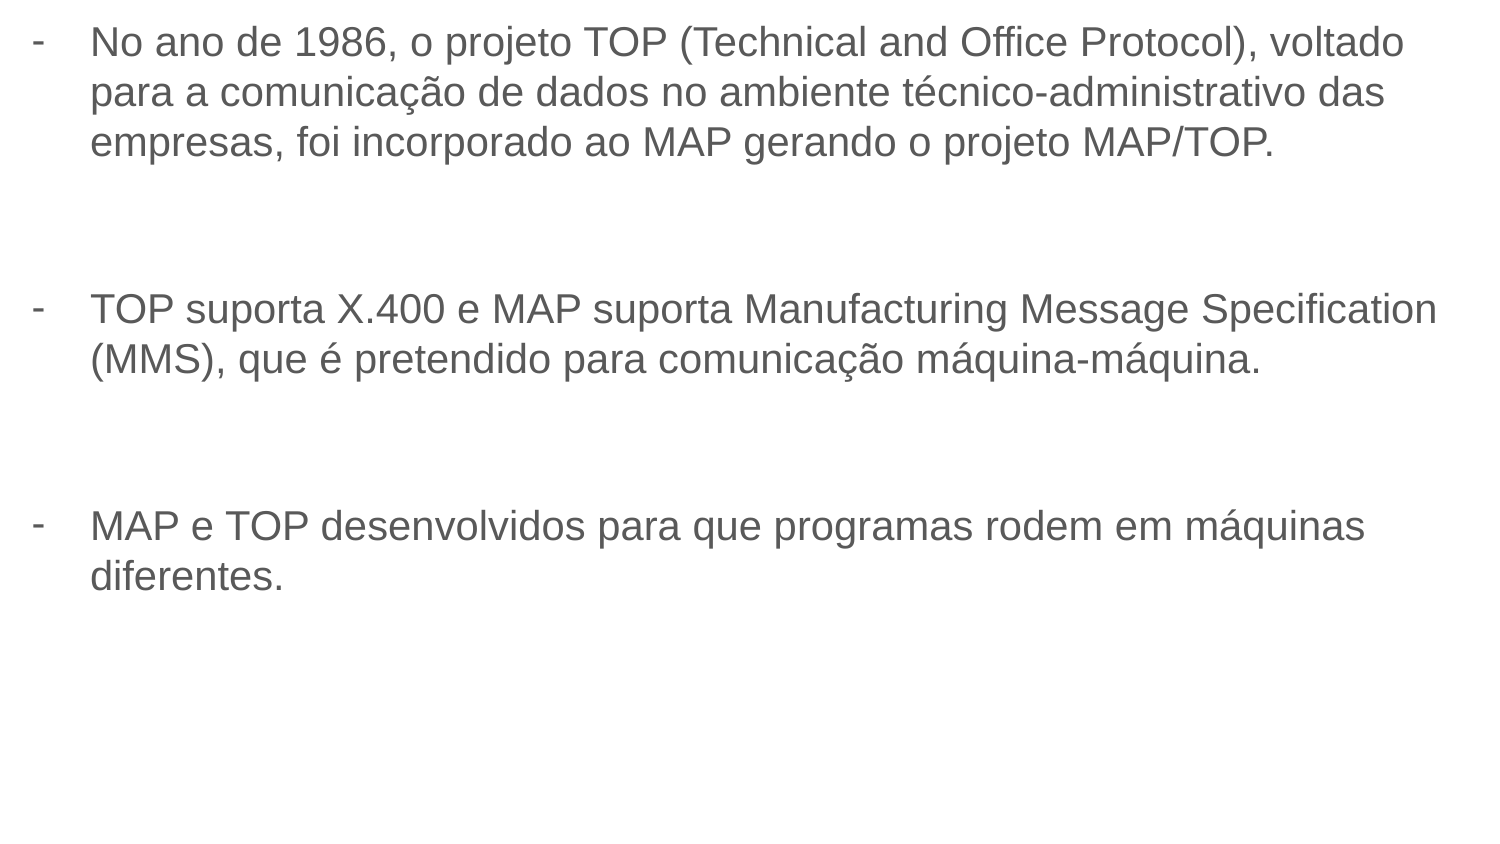

No ano de 1986, o projeto TOP (Technical and Office Protocol), voltado para a comunicação de dados no ambiente técnico-administrativo das empresas, foi incorporado ao MAP gerando o projeto MAP/TOP.

TOP suporta X.400 e MAP suporta Manufacturing Message Specification (MMS), que é pretendido para comunicação máquina-máquina.

MAP e TOP desenvolvidos para que programas rodem em máquinas diferentes.